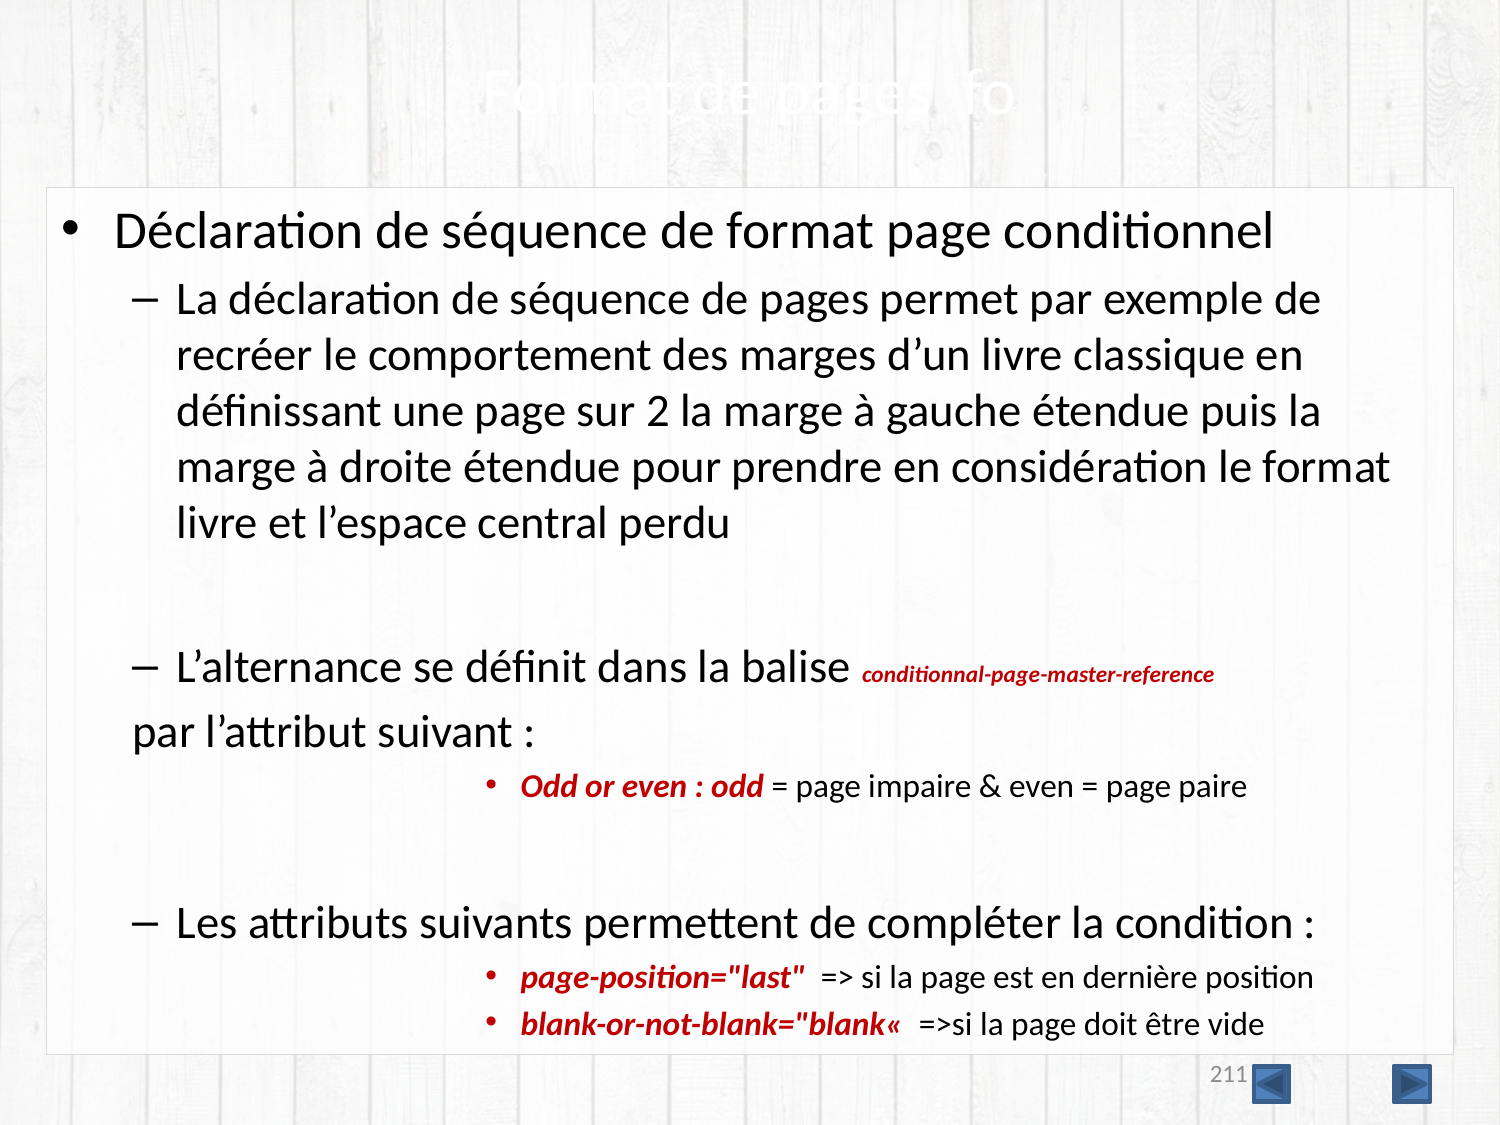

# Format de pages  fo
Déclaration de séquence de format page conditionnel
La déclaration de séquence de pages permet par exemple de recréer le comportement des marges d’un livre classique en définissant une page sur 2 la marge à gauche étendue puis la marge à droite étendue pour prendre en considération le format livre et l’espace central perdu

L’alternance se définit dans la balise conditionnal-page-master-reference
par l’attribut suivant :
Odd or even : odd = page impaire & even = page paire

Les attributs suivants permettent de compléter la condition :
page-position="last"  => si la page est en dernière position
blank-or-not-blank="blank«  =>si la page doit être vide

211